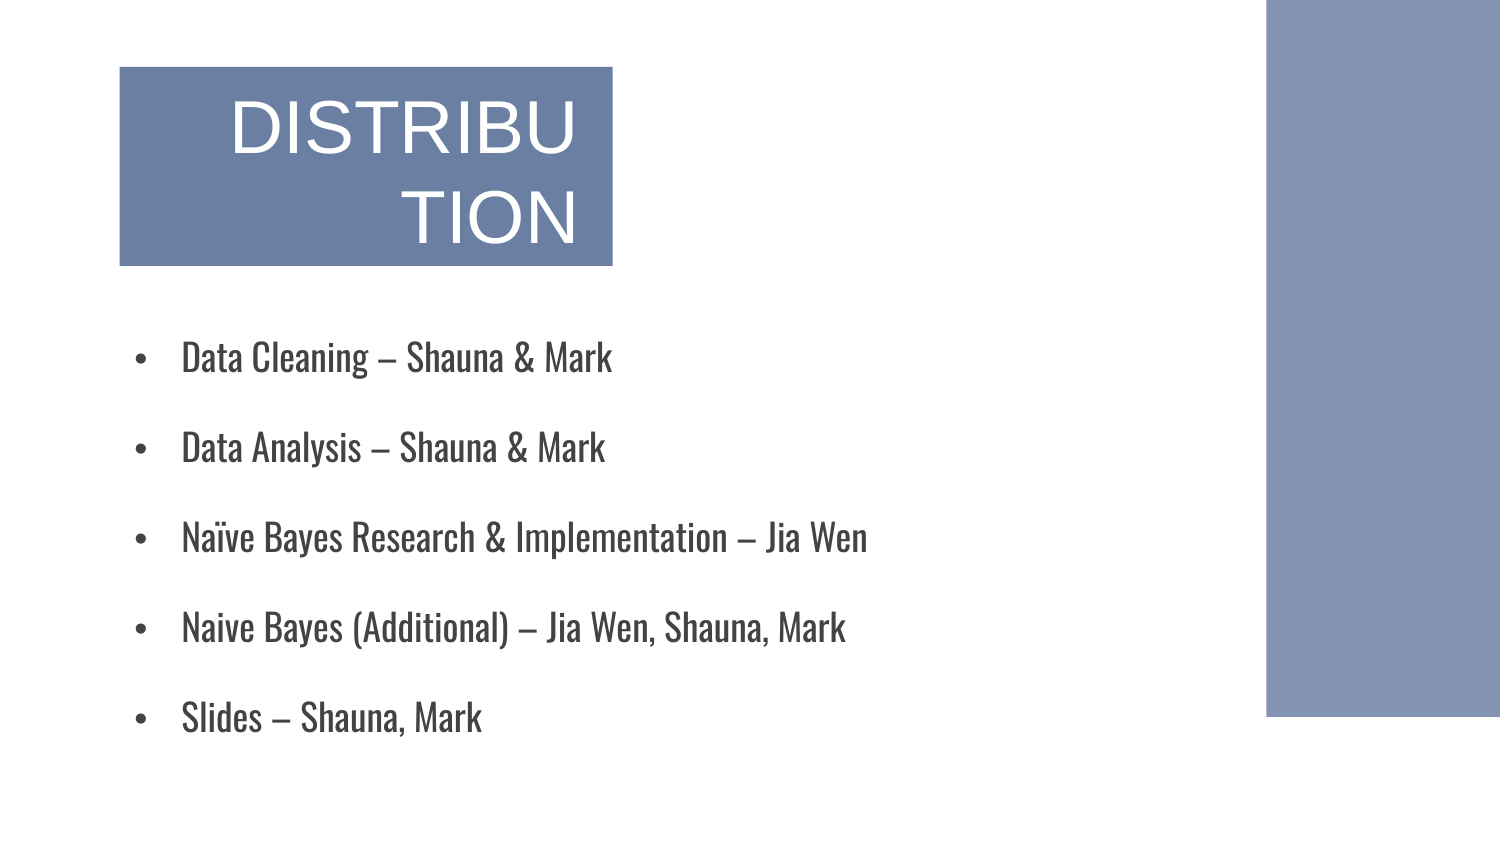

WORK DISTRIBUTION
Data Cleaning – Shauna & Mark
Data Analysis – Shauna & Mark
Naïve Bayes Research & Implementation – Jia Wen
Naive Bayes (Additional) – Jia Wen, Shauna, Mark
Slides – Shauna, Mark